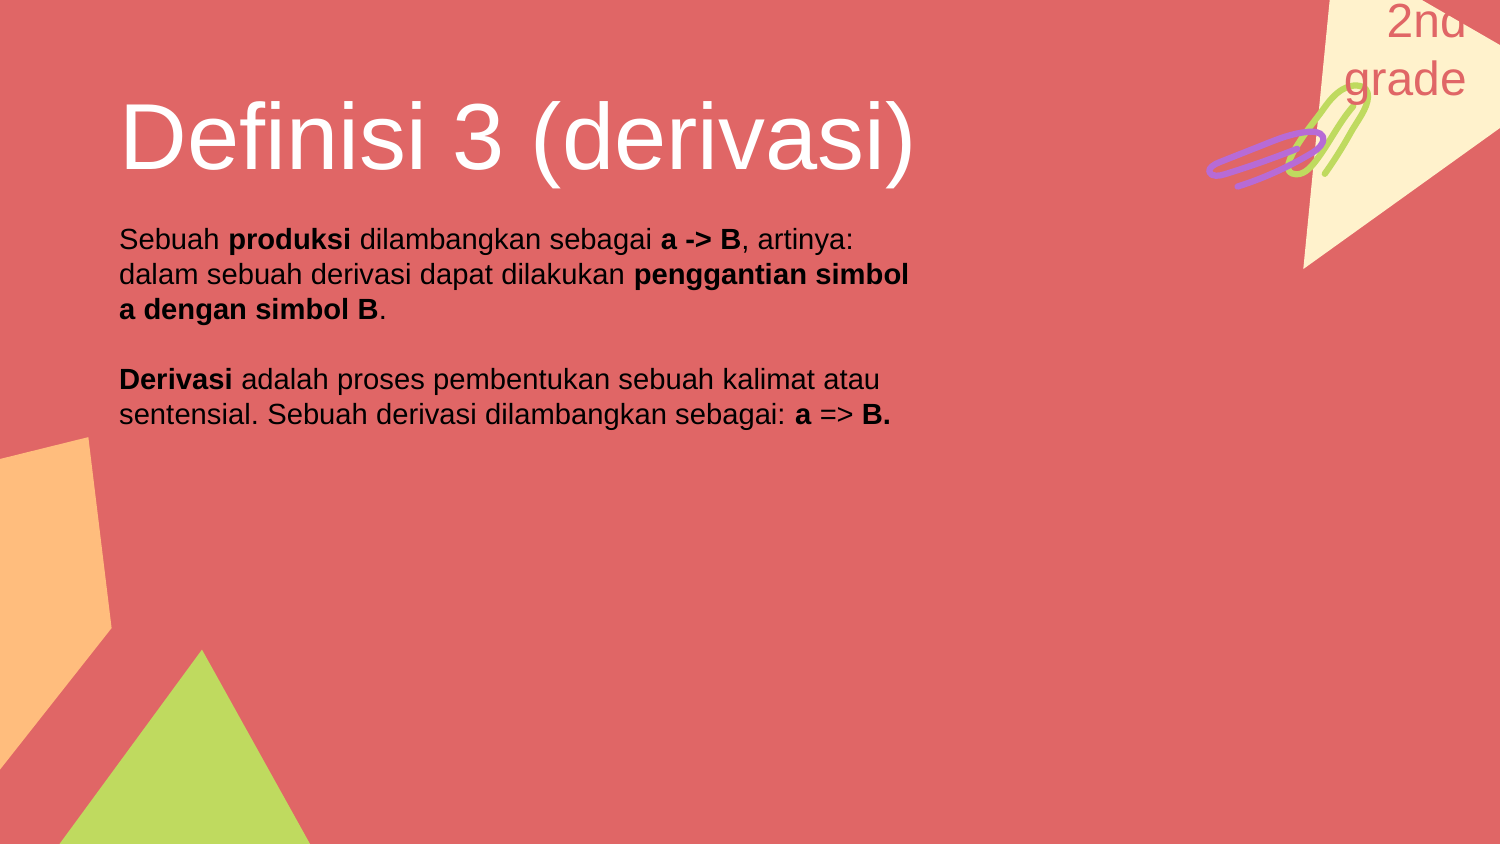

2nd grade
# Definisi 3 (derivasi)

Sebuah produksi dilambangkan sebagai a -> B, artinya: dalam sebuah derivasi dapat dilakukan penggantian simbol a dengan simbol B.

Derivasi adalah proses pembentukan sebuah kalimat atau sentensial. Sebuah derivasi dilambangkan sebagai: a => B.